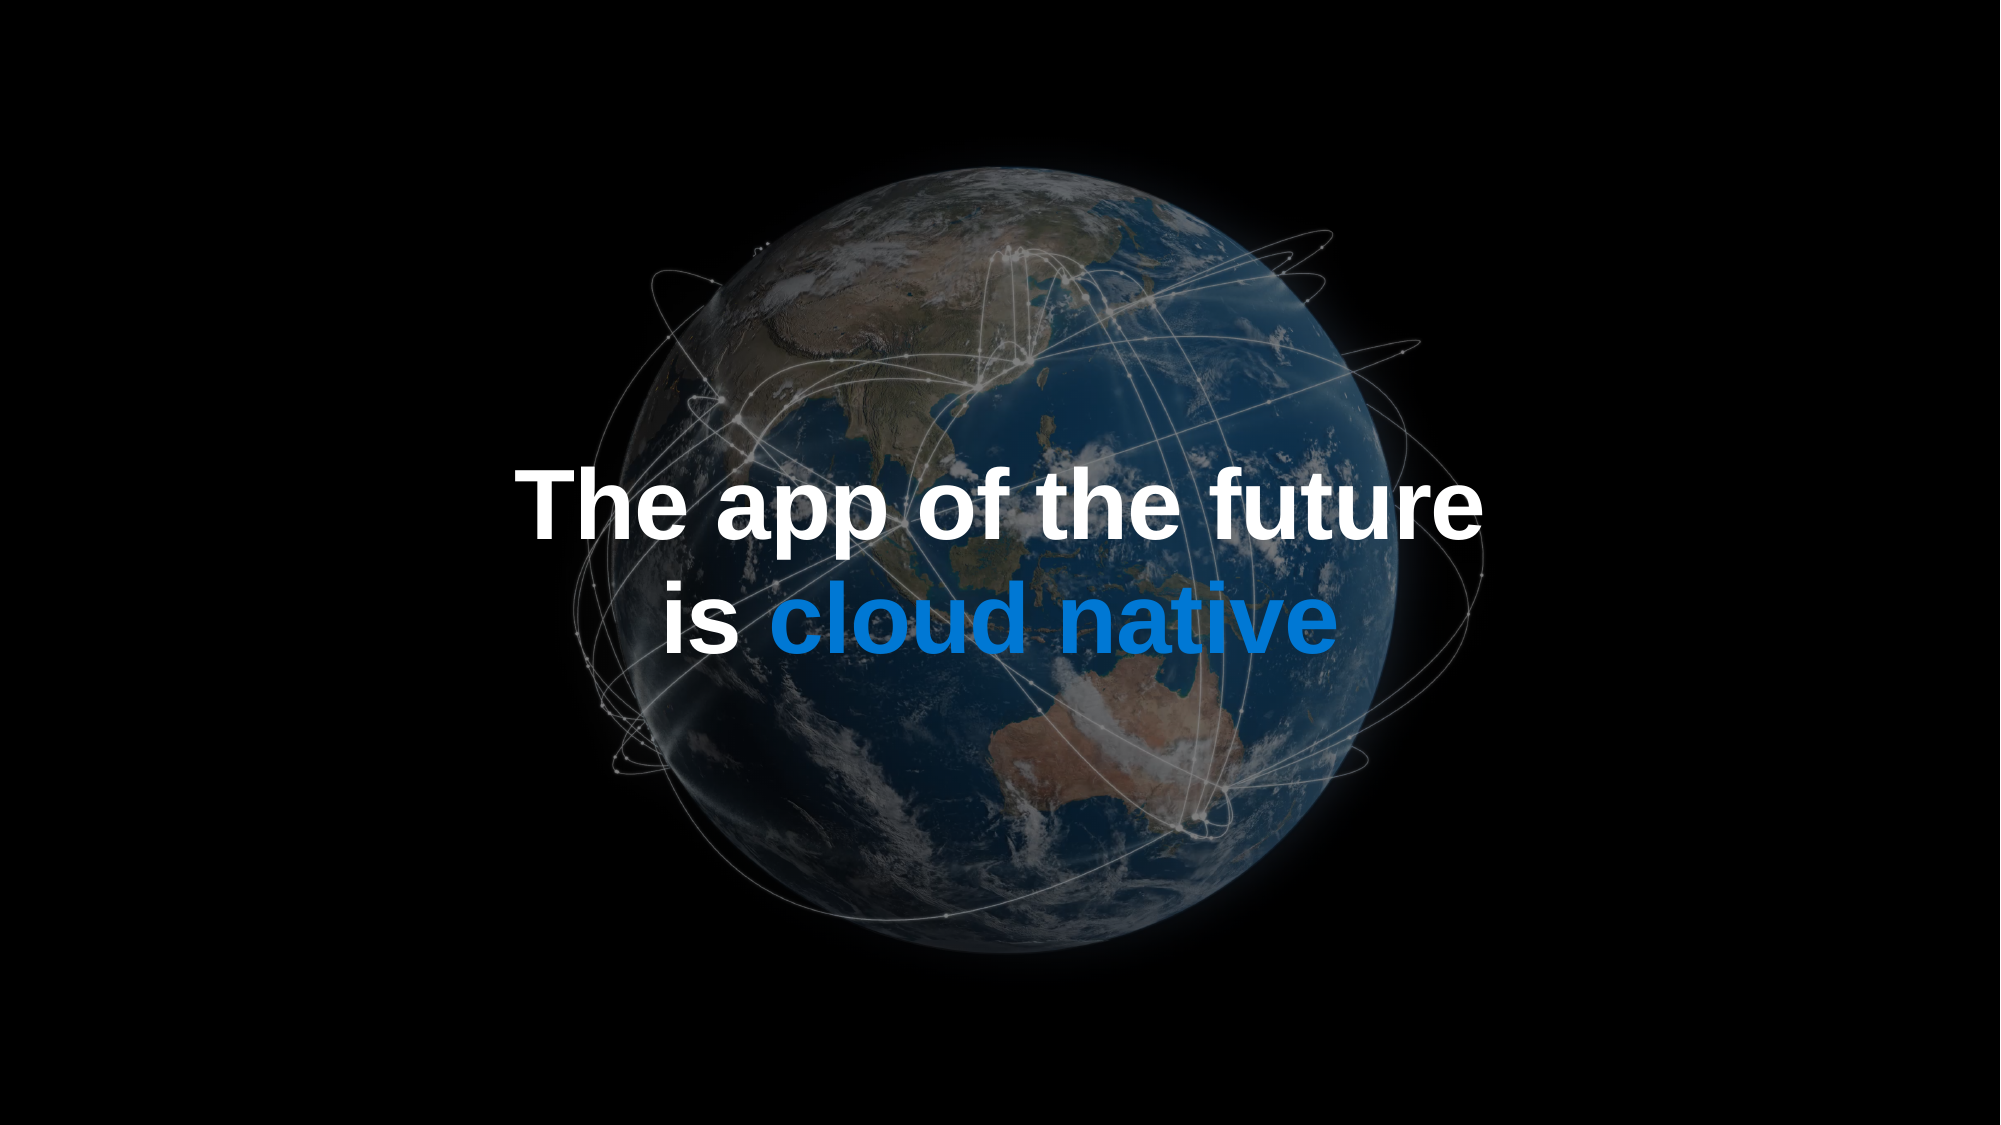

# The app of the future is cloud native